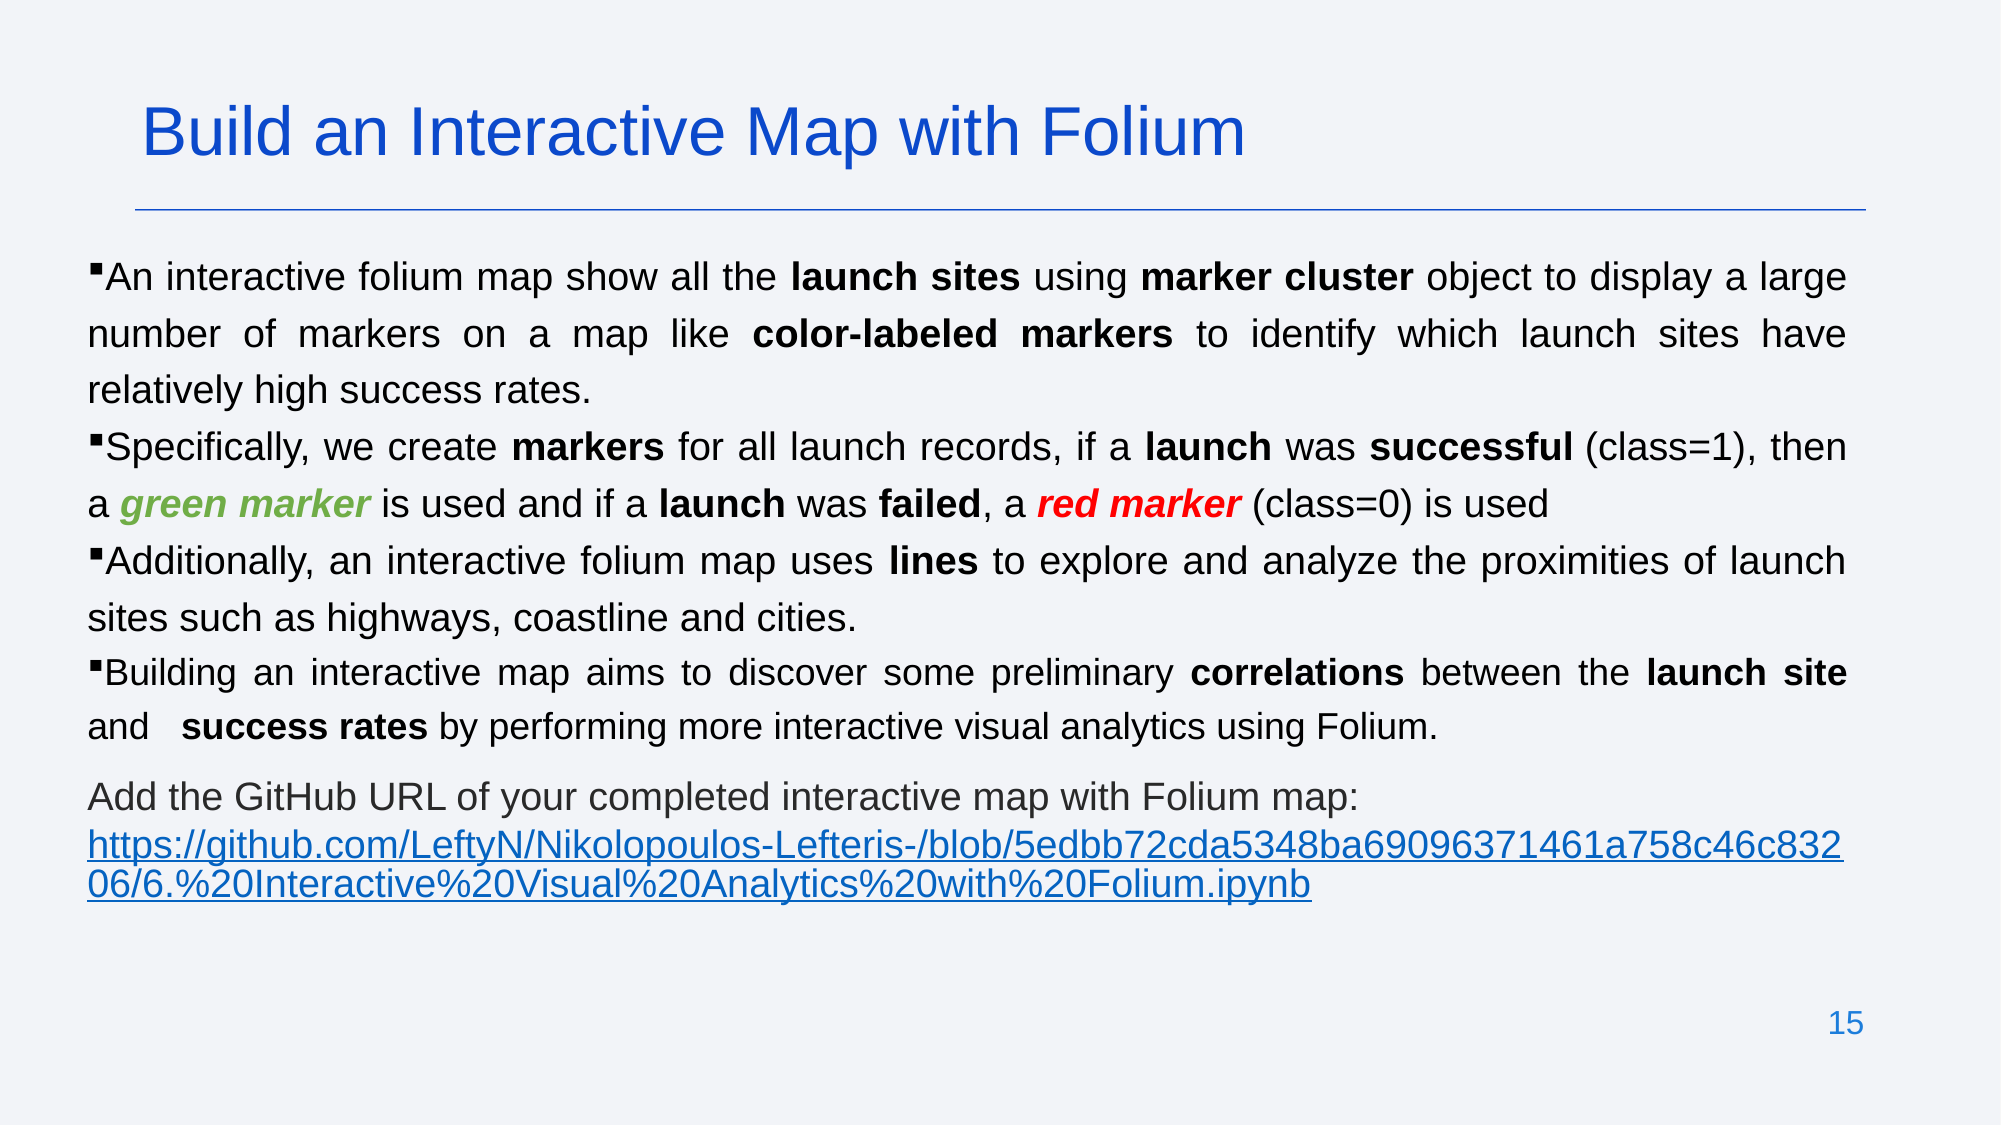

Build an Interactive Map with Folium
An interactive folium map show all the launch sites using marker cluster object to display a large number of markers on a map like color-labeled markers to identify which launch sites have relatively high success rates.
Specifically, we create markers for all launch records, if a launch was successful (class=1), then a green marker is used and if a launch was failed, a red marker (class=0) is used
Additionally, an interactive folium map uses lines to explore and analyze the proximities of launch sites such as highways, coastline and cities.
Building an interactive map aims to discover some preliminary correlations between the launch site and   success rates by performing more interactive visual analytics using Folium.

Add the GitHub URL of your completed interactive map with Folium map: https://github.com/LeftyN/Nikolopoulos-Lefteris-/blob/5edbb72cda5348ba69096371461a758c46c83206/6.%20Interactive%20Visual%20Analytics%20with%20Folium.ipynb

15